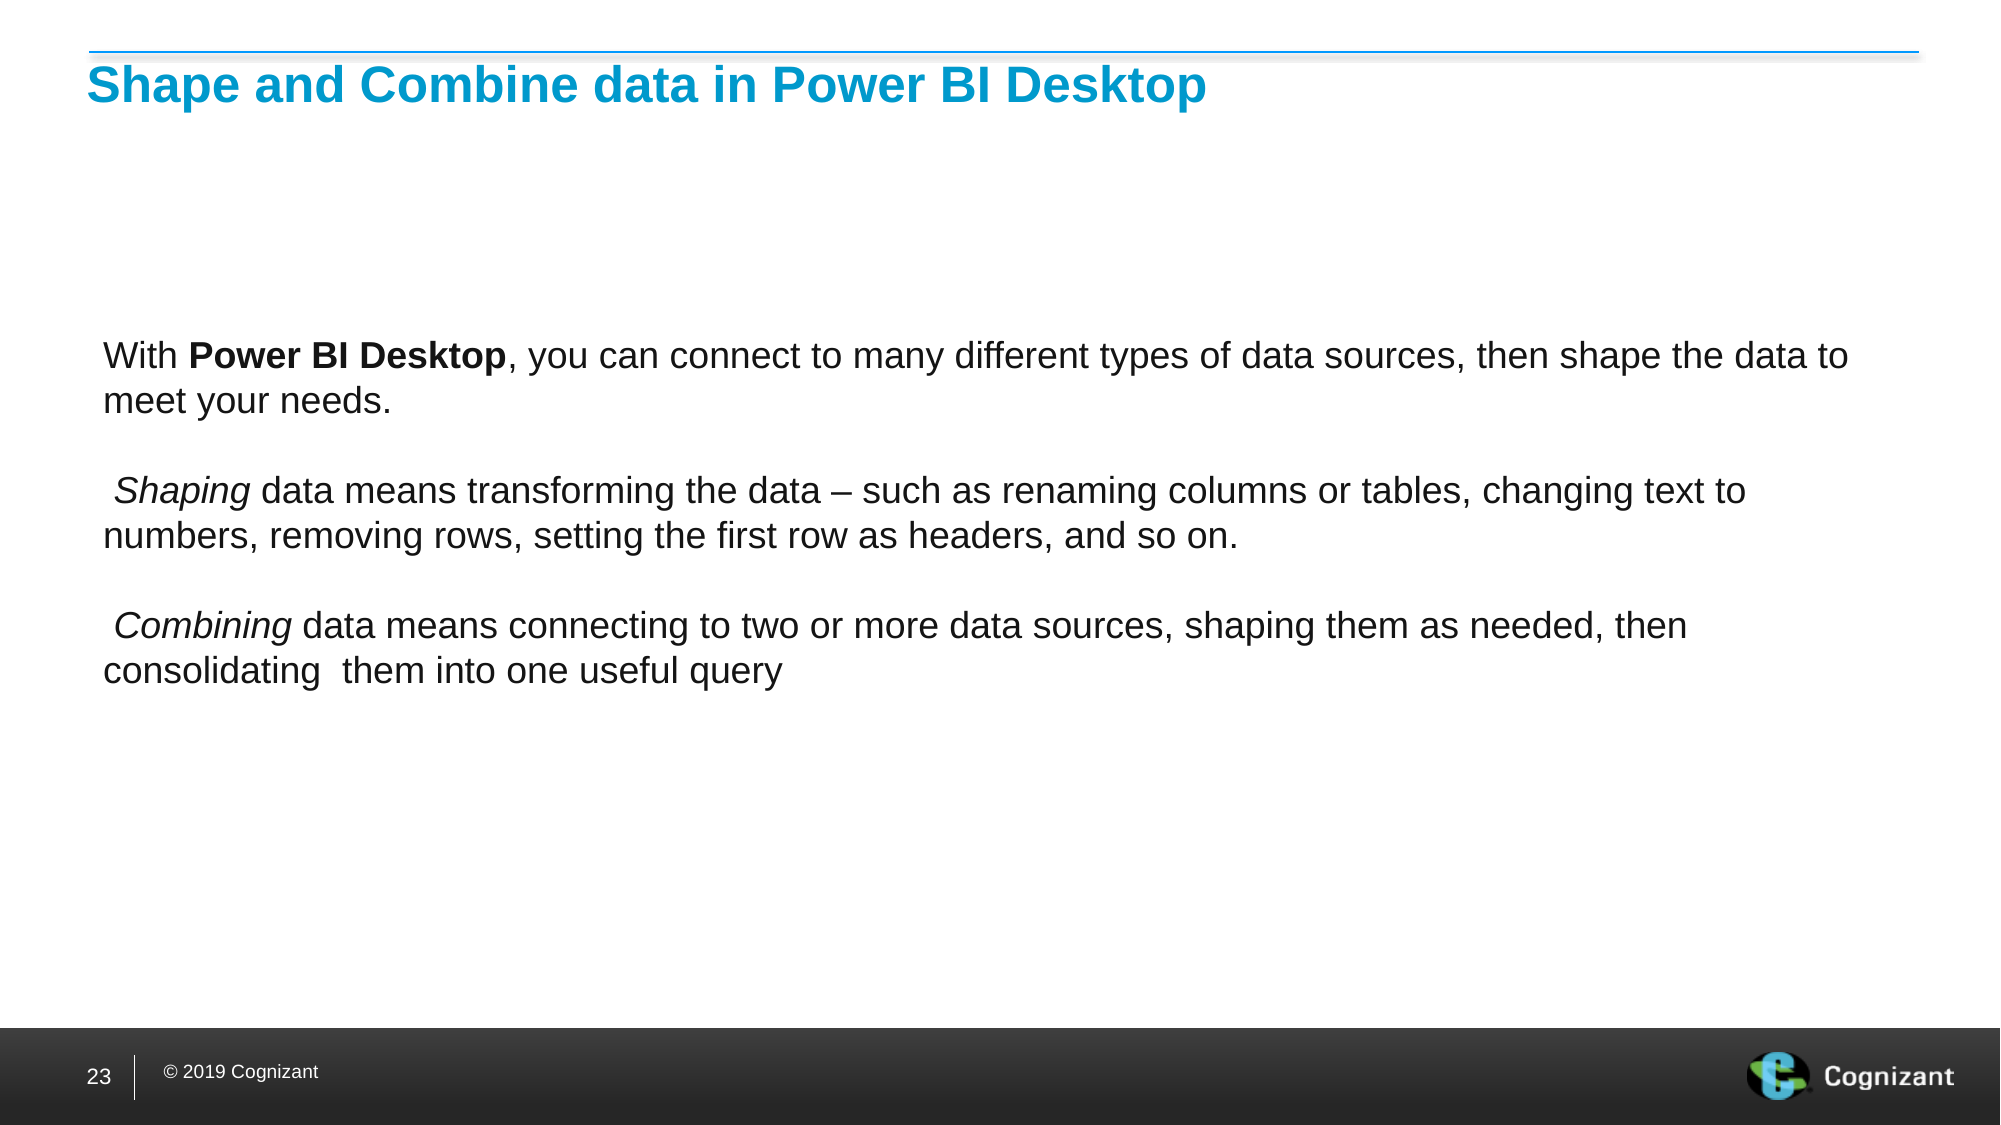

# Shape and Combine data in Power BI Desktop
With Power BI Desktop, you can connect to many different types of data sources, then shape the data to meet your needs.

 Shaping data means transforming the data – such as renaming columns or tables, changing text to numbers, removing rows, setting the first row as headers, and so on.

 Combining data means connecting to two or more data sources, shaping them as needed, then consolidating  them into one useful query
23